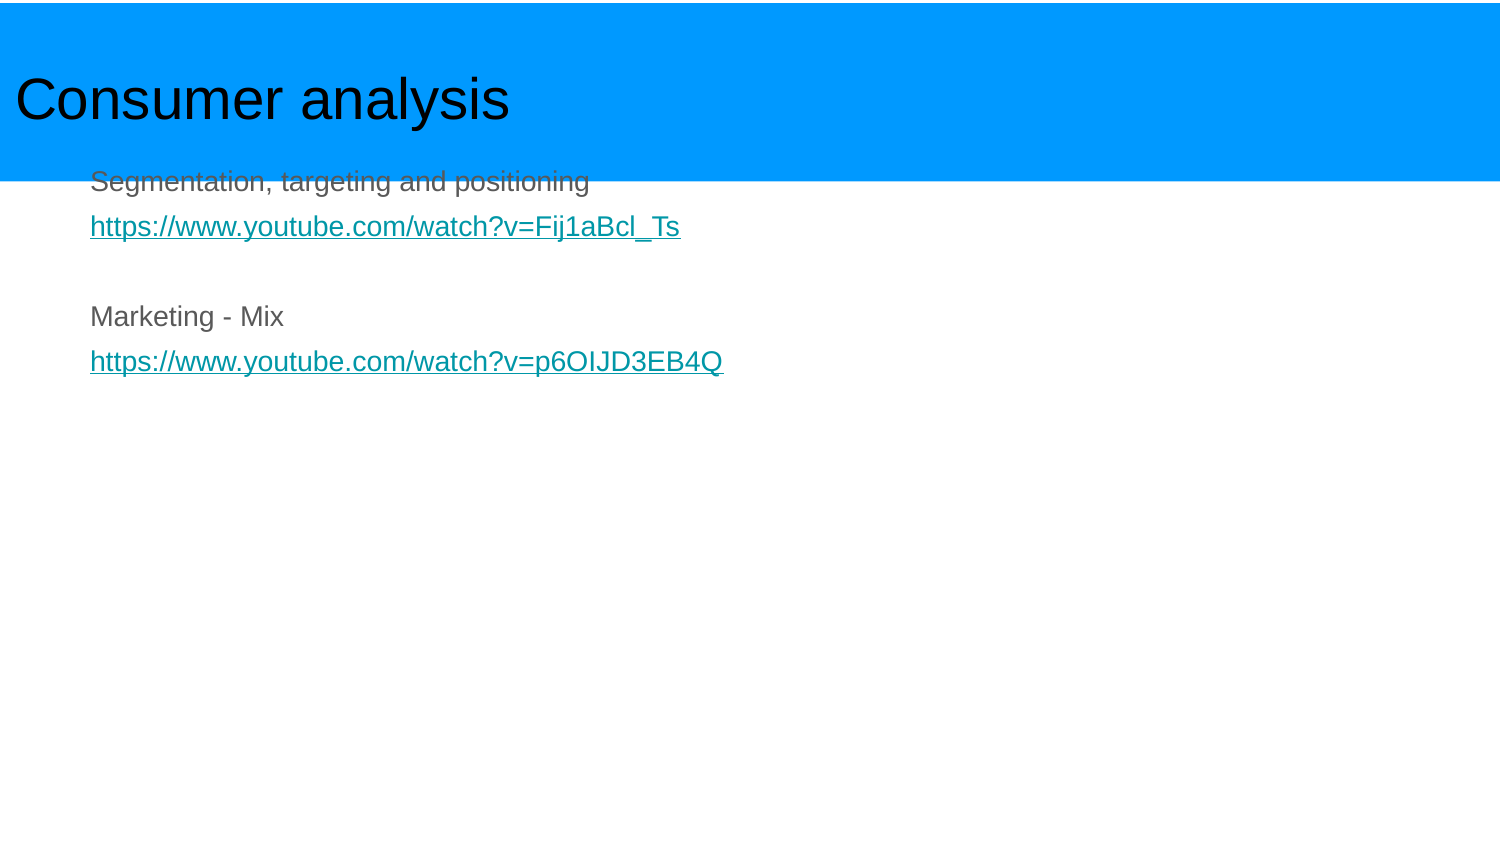

# Consumer analysis
Segmentation, targeting and positioning
https://www.youtube.com/watch?v=Fij1aBcl_Ts

Marketing - Mix
https://www.youtube.com/watch?v=p6OIJD3EB4Q